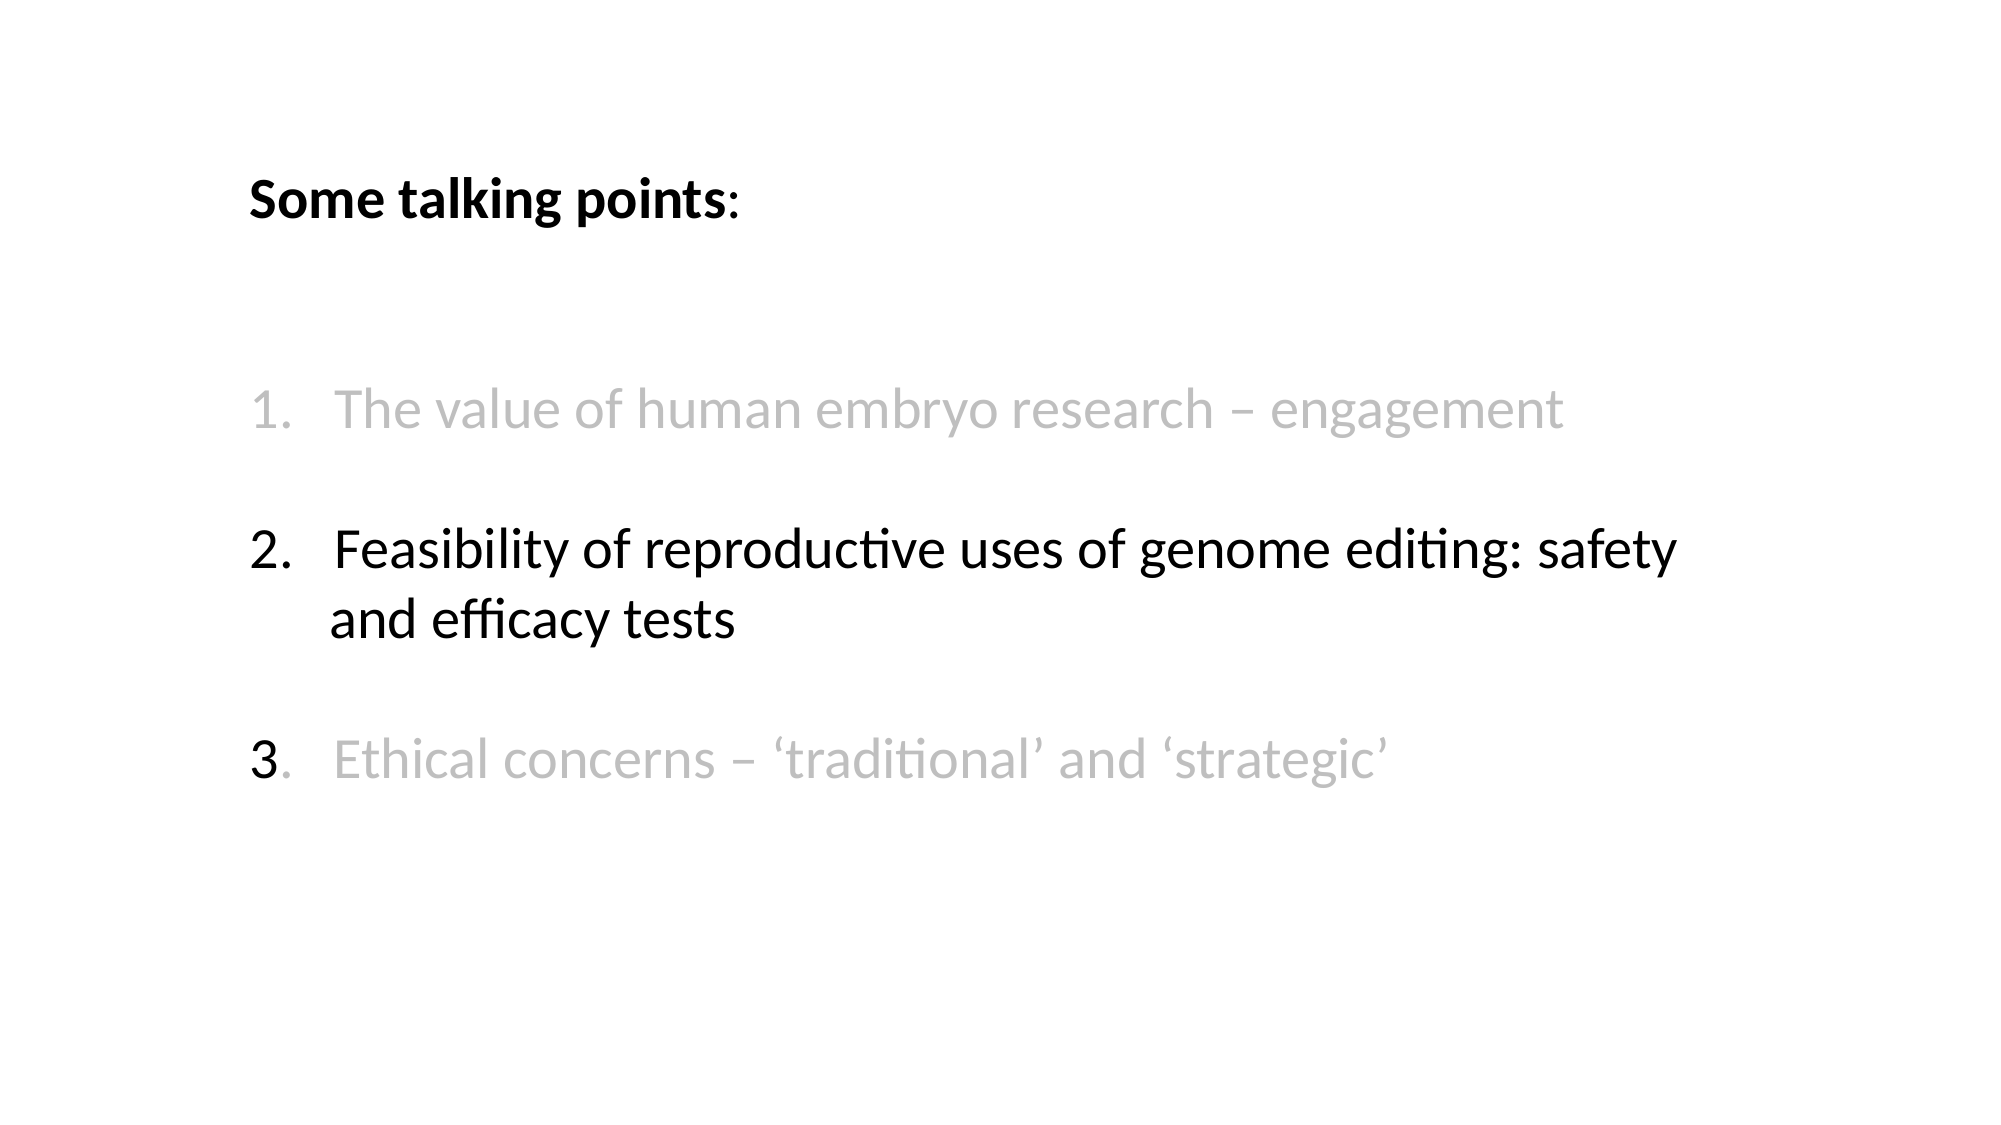

Some talking points:

The value of human embryo research – engagement

Feasibility of reproductive uses of genome editing: safety
      and efficacy tests

3.   Ethical concerns – ‘traditional’ and ‘strategic’